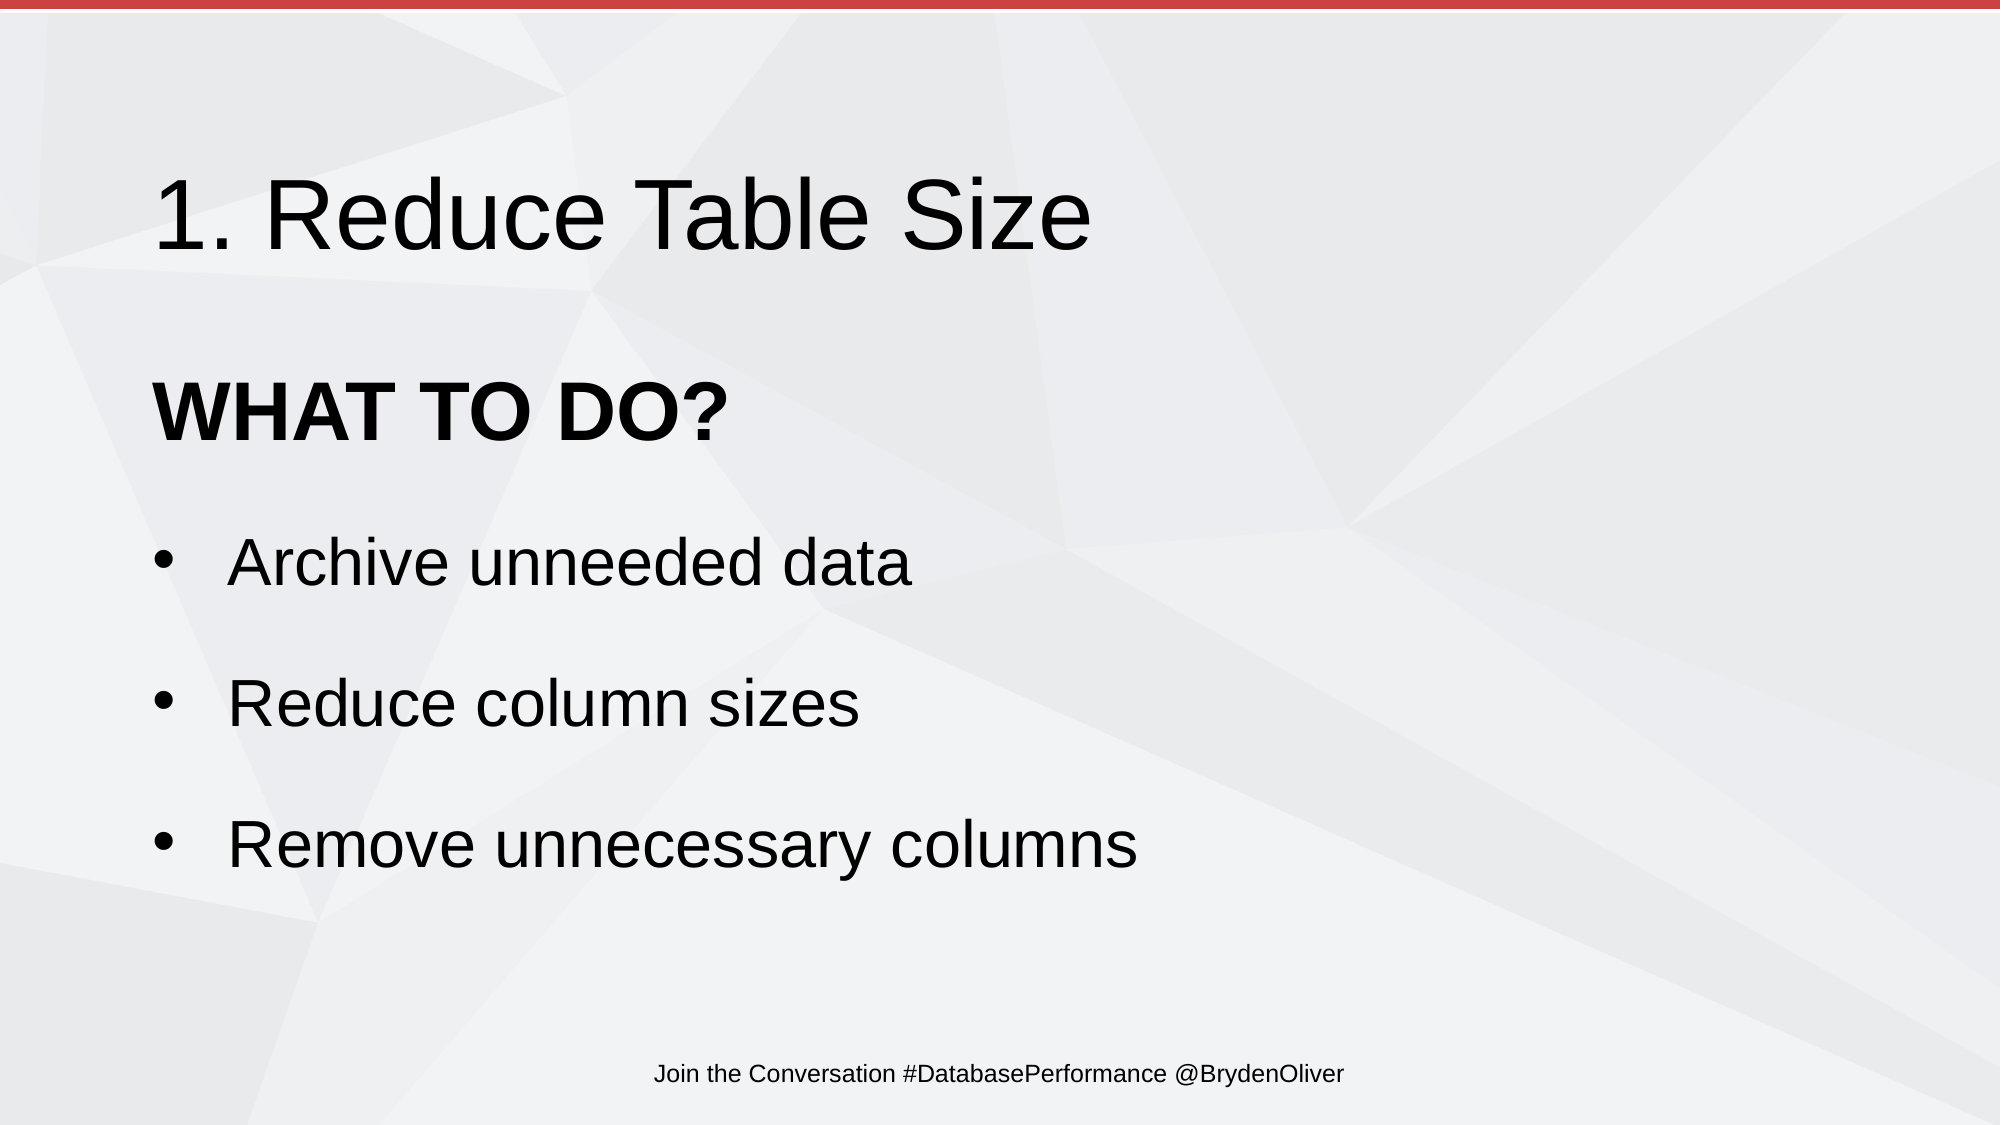

# 1. Reduce Table Size
WHAT TO DO?
Archive unneeded data
Reduce column sizes
Remove unnecessary columns
Join the Conversation #DatabasePerformance @BrydenOliver